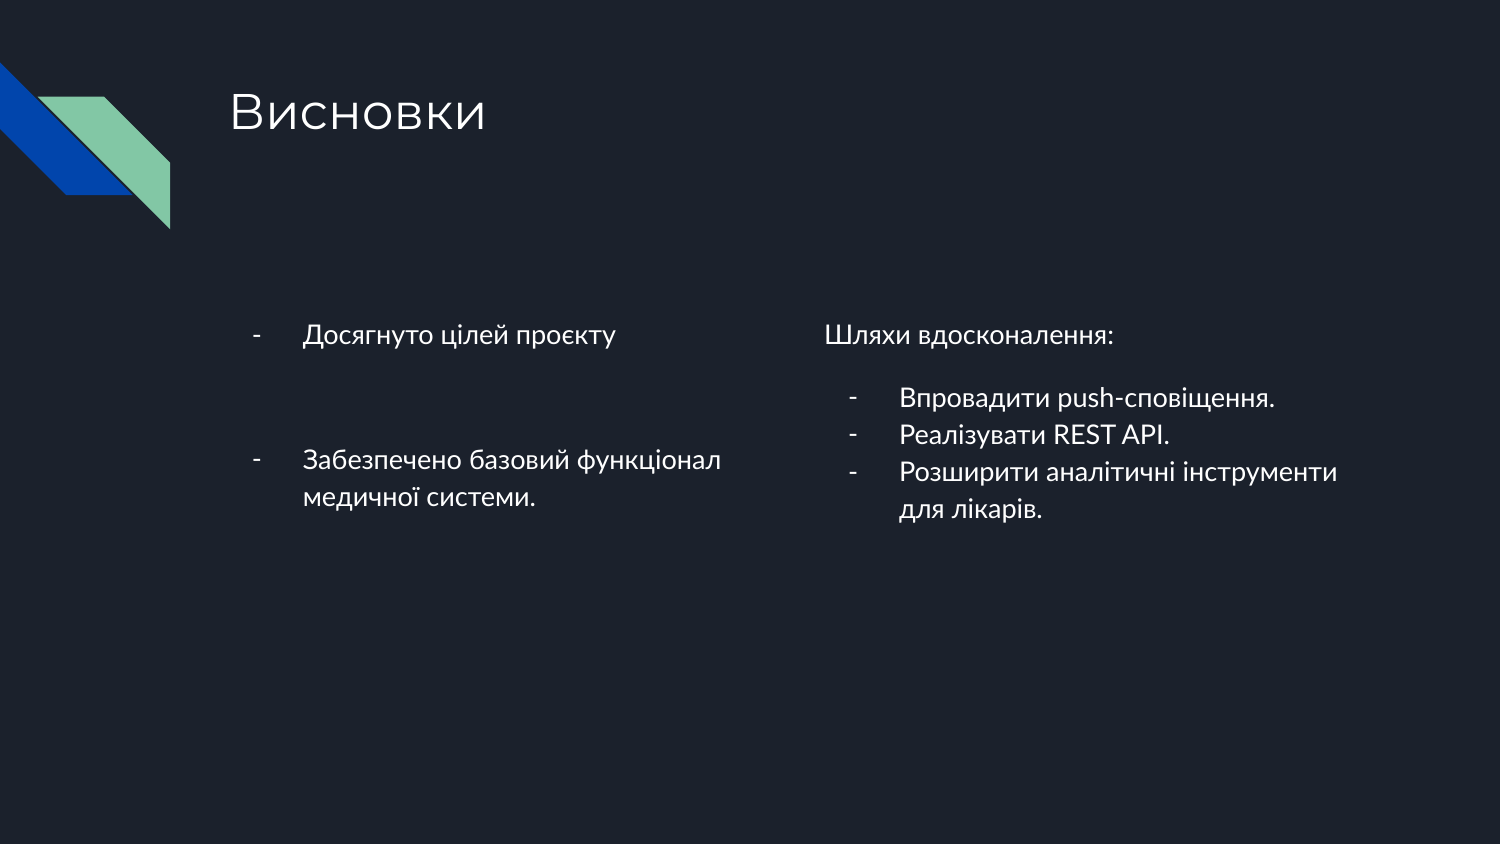

# Висновки
Досягнуто цілей проєкту

Забезпечено базовий функціонал медичної системи.

Шляхи вдосконалення:
Впровадити push-сповіщення.
Реалізувати REST API.
Розширити аналітичні інструменти для лікарів.